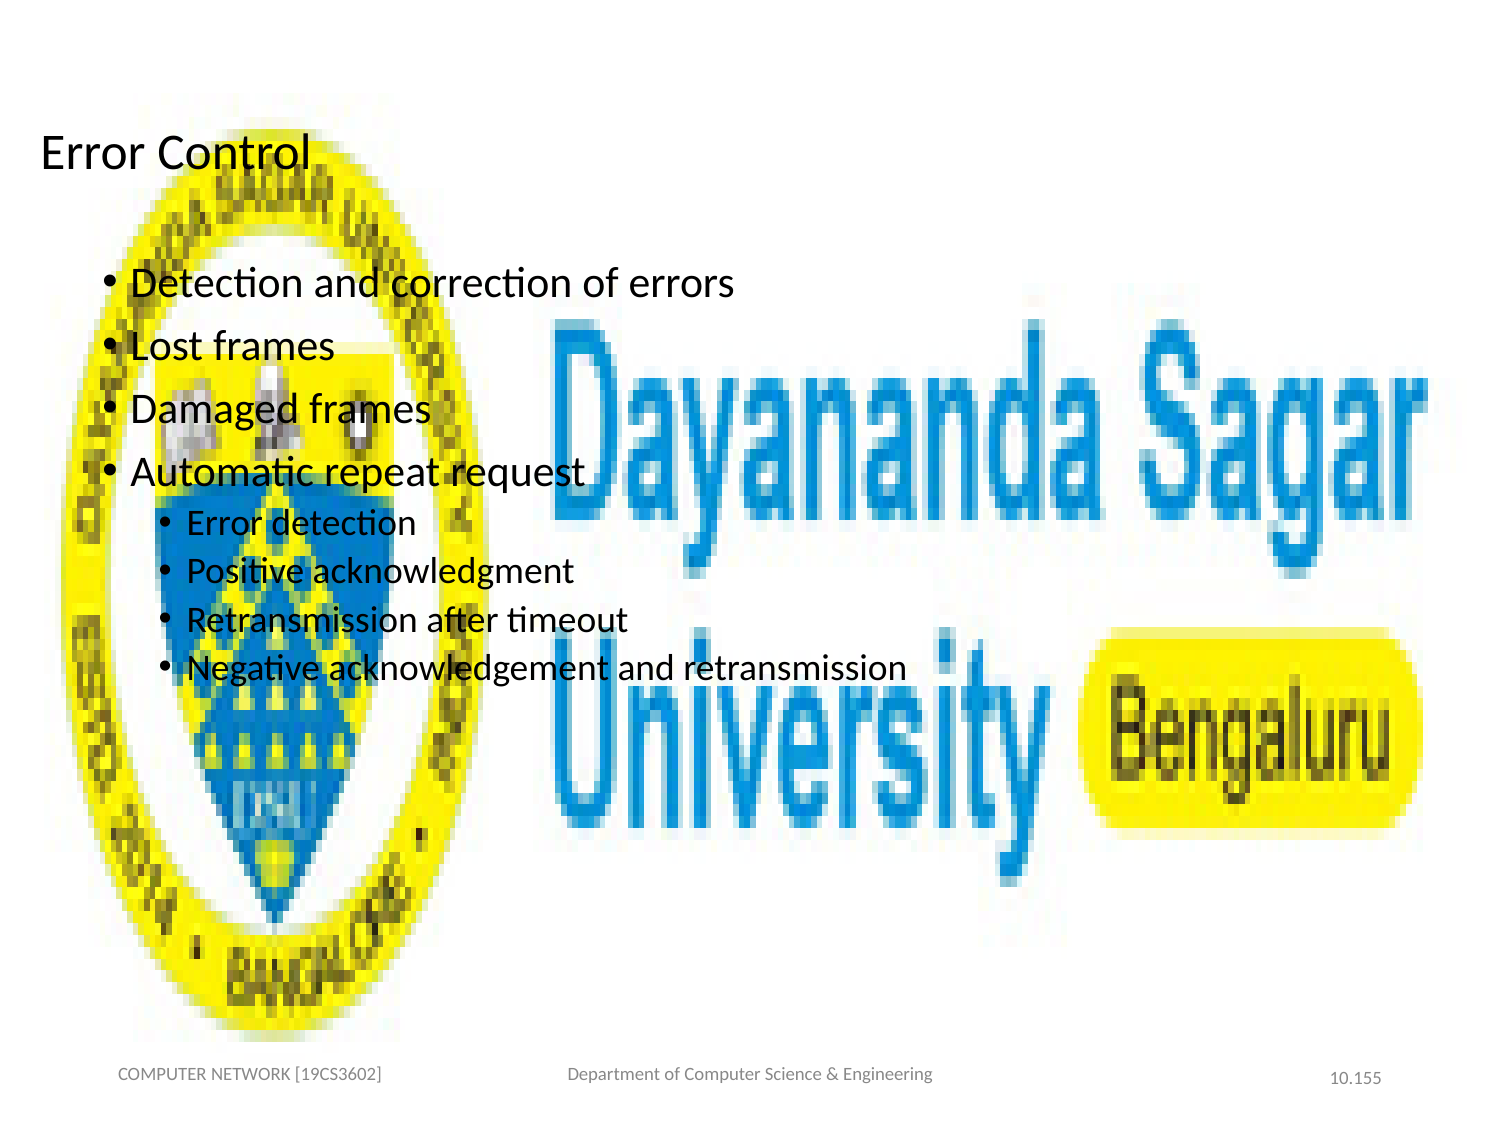

# Error Control
Detection and correction of errors
Lost frames
Damaged frames
Automatic repeat request
Error detection
Positive acknowledgment
Retransmission after timeout
Negative acknowledgement and retransmission
COMPUTER NETWORK [19CS3602]
Department of Computer Science & Engineering
10.155